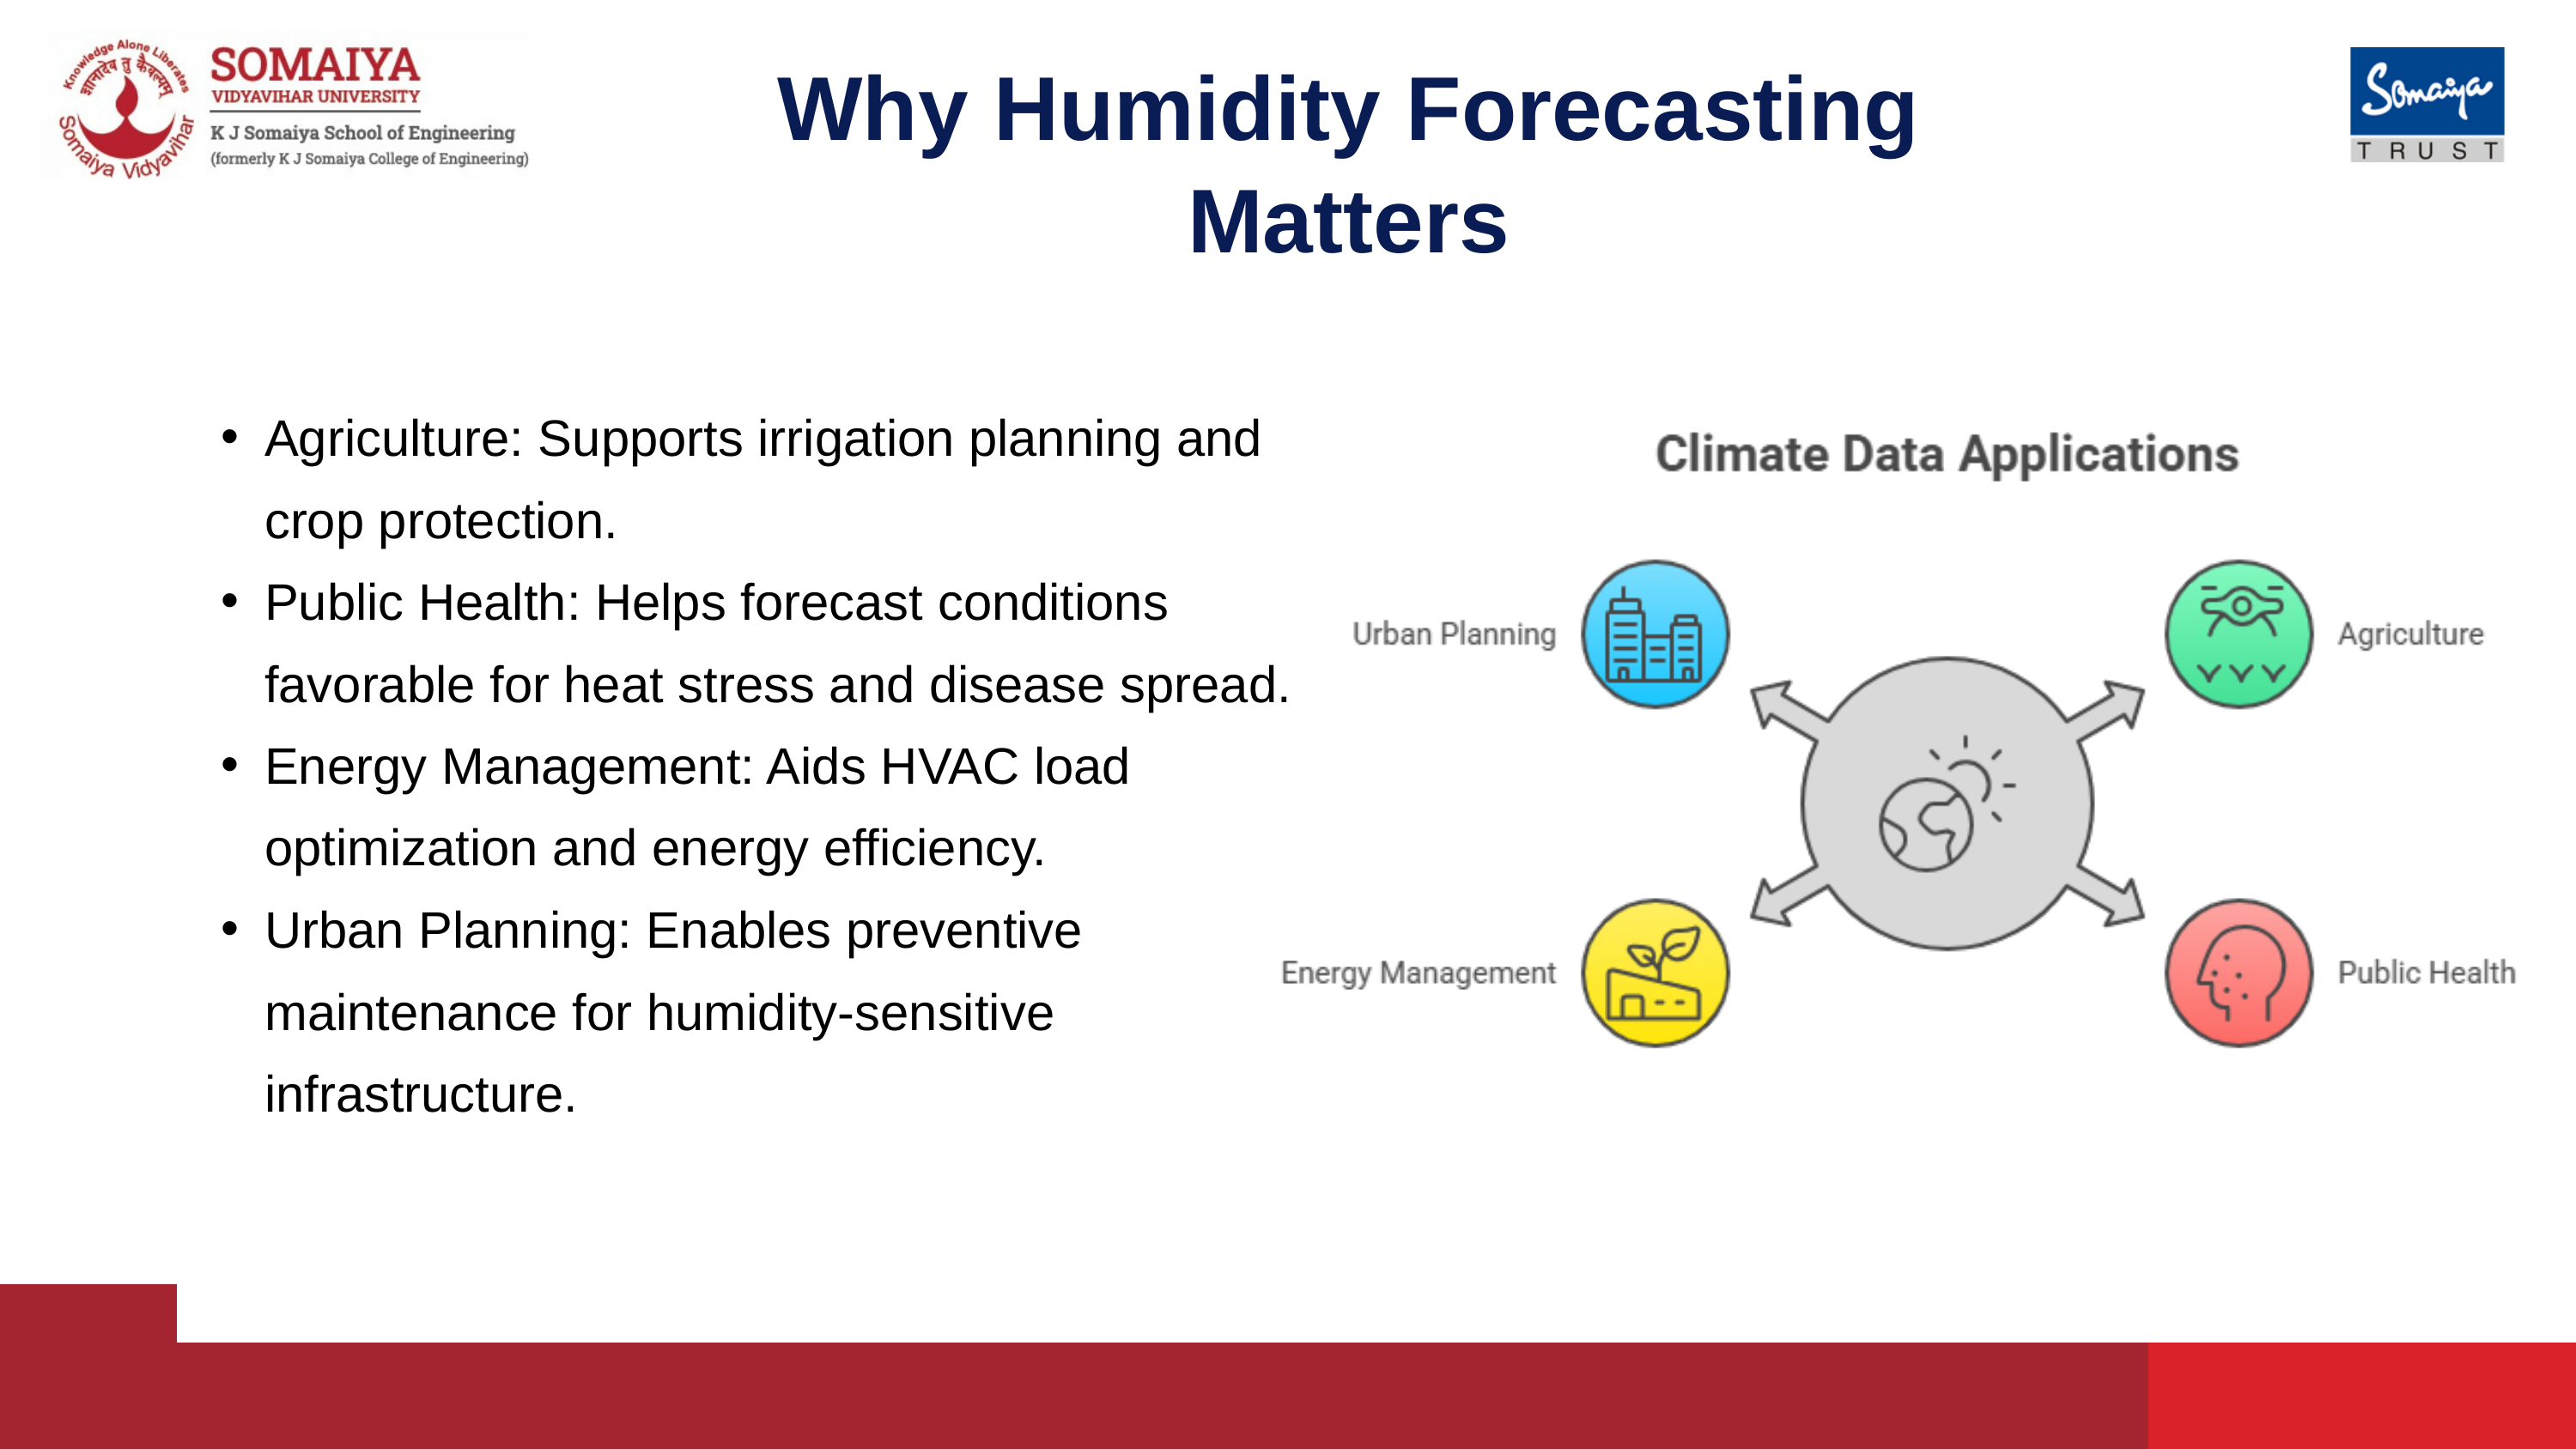

Why Humidity Forecasting Matters

Agriculture: Supports irrigation planning and crop protection.
Public Health: Helps forecast conditions favorable for heat stress and disease spread.
Energy Management: Aids HVAC load optimization and energy efficiency.
Urban Planning: Enables preventive maintenance for humidity-sensitive infrastructure.